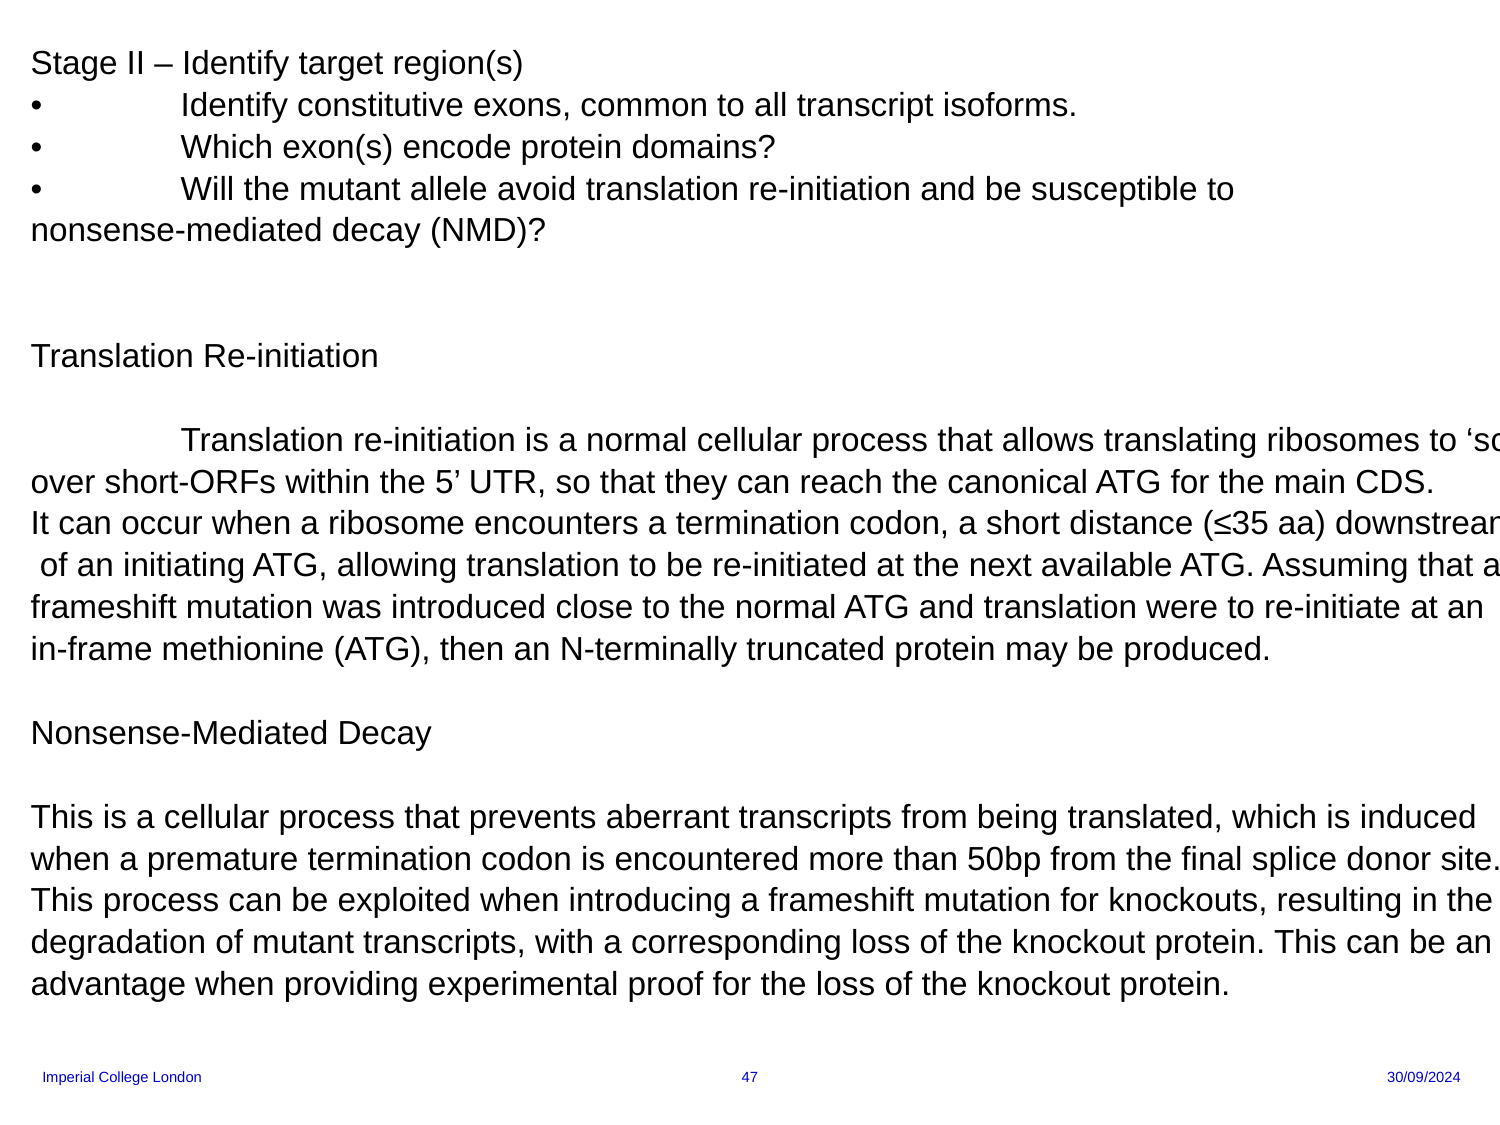

Stage II – Identify target region(s)
•	Identify constitutive exons, common to all transcript isoforms.
•	Which exon(s) encode protein domains?
•	Will the mutant allele avoid translation re-initiation and be susceptible to
nonsense-mediated decay (NMD)?

Translation Re-initiation

	Translation re-initiation is a normal cellular process that allows translating ribosomes to ‘scan’
over short-ORFs within the 5’ UTR, so that they can reach the canonical ATG for the main CDS.
It can occur when a ribosome encounters a termination codon, a short distance (≤35 aa) downstream
 of an initiating ATG, allowing translation to be re-initiated at the next available ATG. Assuming that a
frameshift mutation was introduced close to the normal ATG and translation were to re-initiate at an
in-frame methionine (ATG), then an N-terminally truncated protein may be produced.

Nonsense-Mediated Decay

This is a cellular process that prevents aberrant transcripts from being translated, which is induced
when a premature termination codon is encountered more than 50bp from the final splice donor site.
This process can be exploited when introducing a frameshift mutation for knockouts, resulting in the
degradation of mutant transcripts, with a corresponding loss of the knockout protein. This can be an
advantage when providing experimental proof for the loss of the knockout protein.

47
30/09/2024